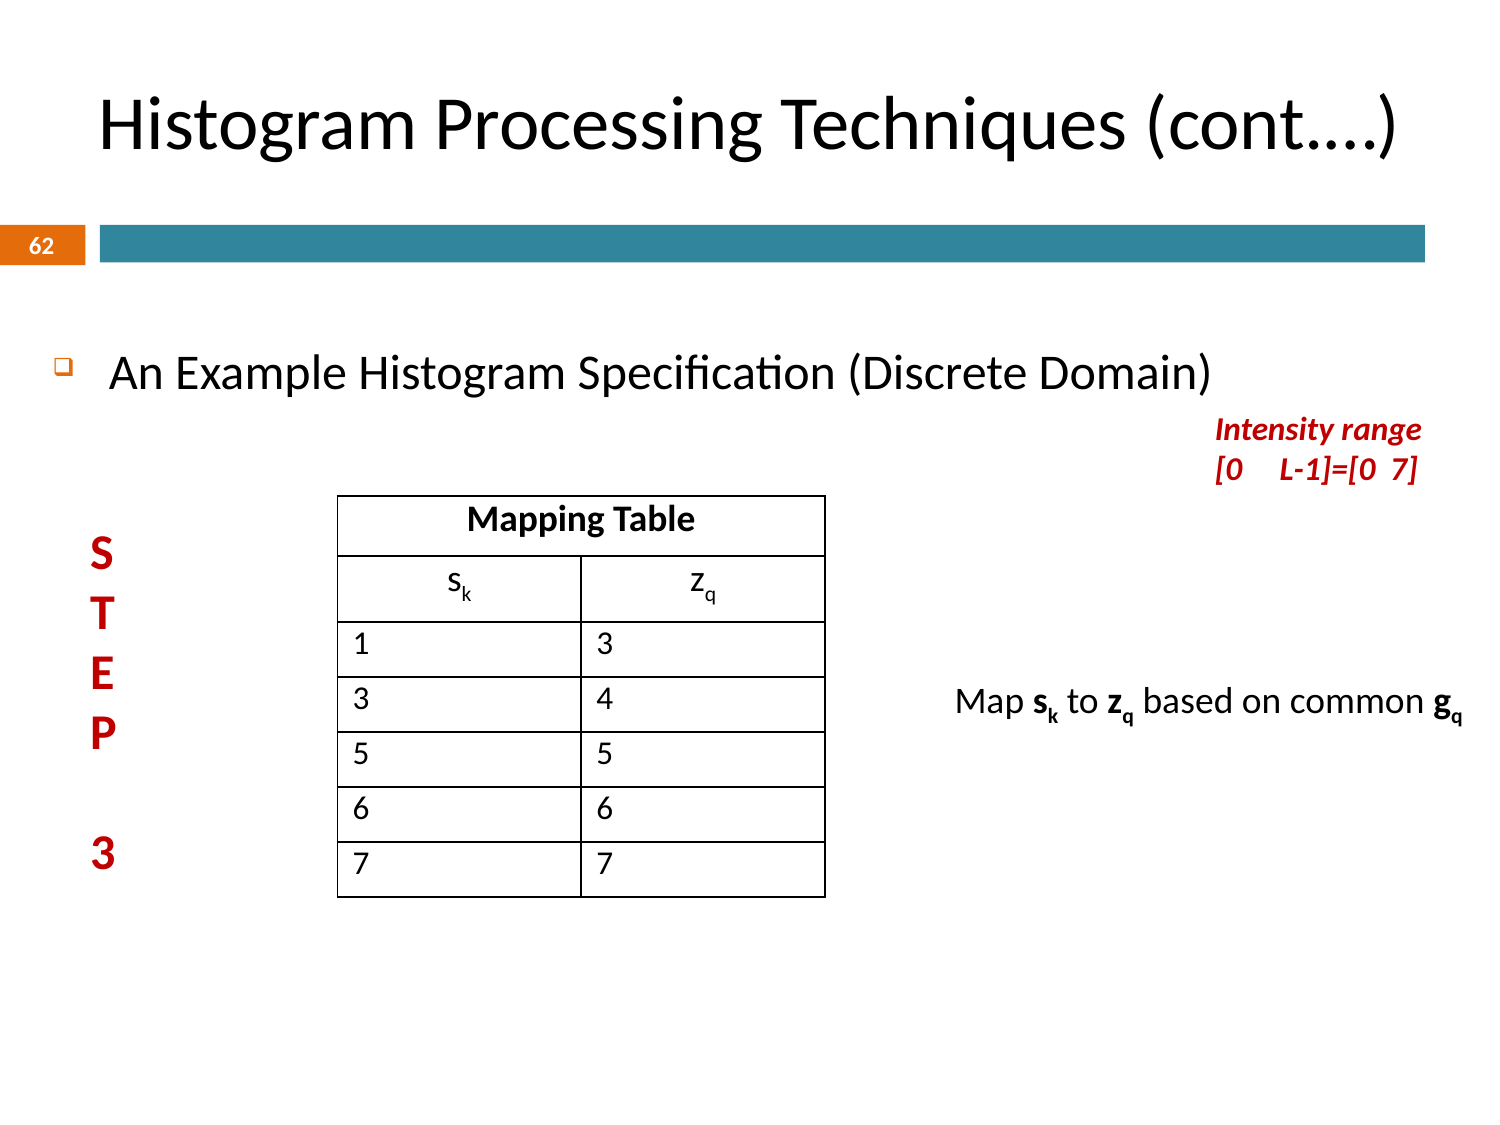

# Histogram Processing Techniques (cont.…)
62

An Example Histogram Specification (Discrete Domain)

Intensity range [0     L-1]=[0  7]
| Mapping Table |  |
| --- | --- |
| sk | zq |
| 1 | 3 |
| 3 | 4 |
| 5 | 5 |
| 6 | 6 |
| 7 | 7 |
S
T
E
P

3
Map sk to zq based on common gq